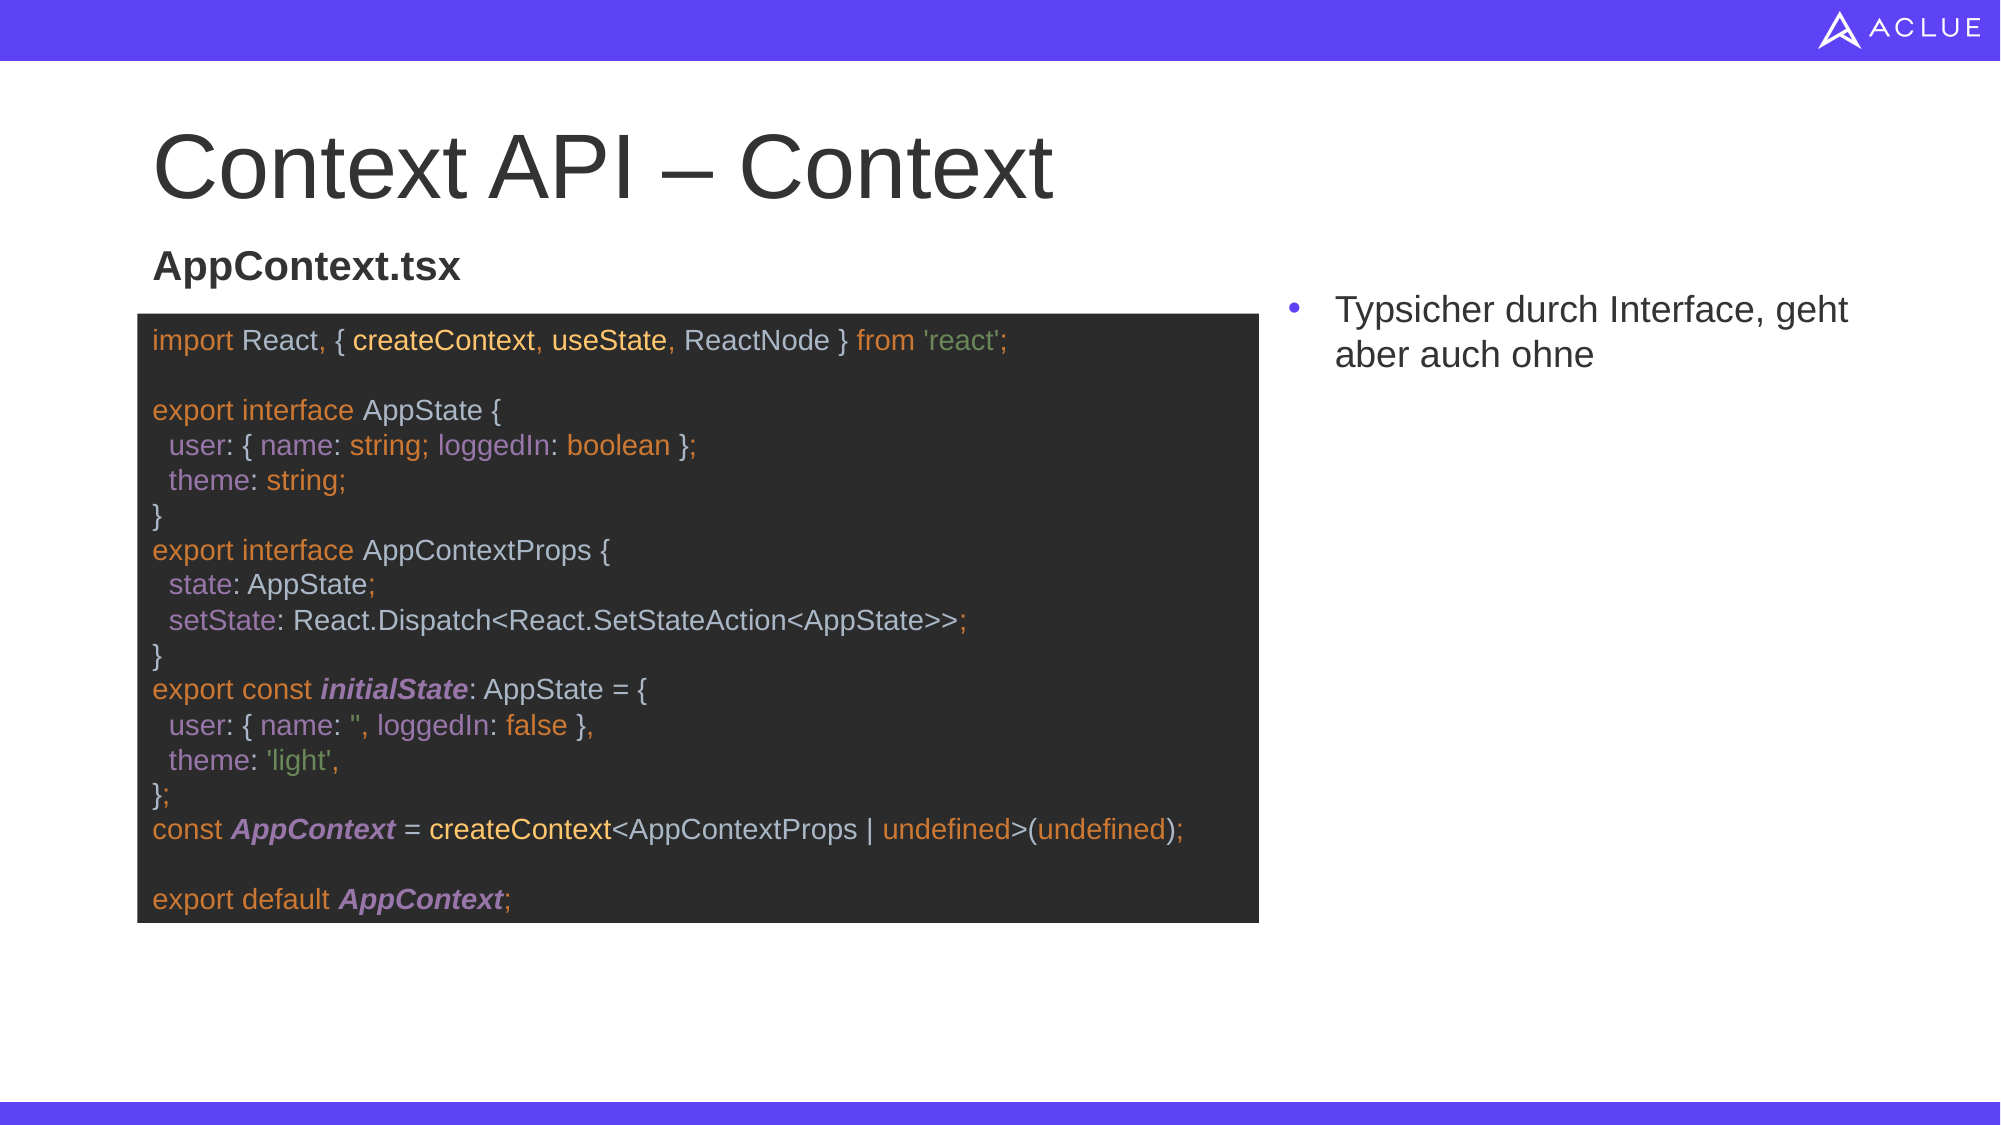

# Context API – Context
AppContext.tsx
Typsicher durch Interface, geht aber auch ohne
import React, { createContext, useState, ReactNode } from 'react';
export interface AppState {
  user: { name: string; loggedIn: boolean };
  theme: string;
}
export interface AppContextProps {
  state: AppState;
  setState: React.Dispatch<React.SetStateAction<AppState>>;
}
export const initialState: AppState = {
  user: { name: '', loggedIn: false },
  theme: 'light',
};
const AppContext = createContext<AppContextProps | undefined>(undefined);
export default AppContext;